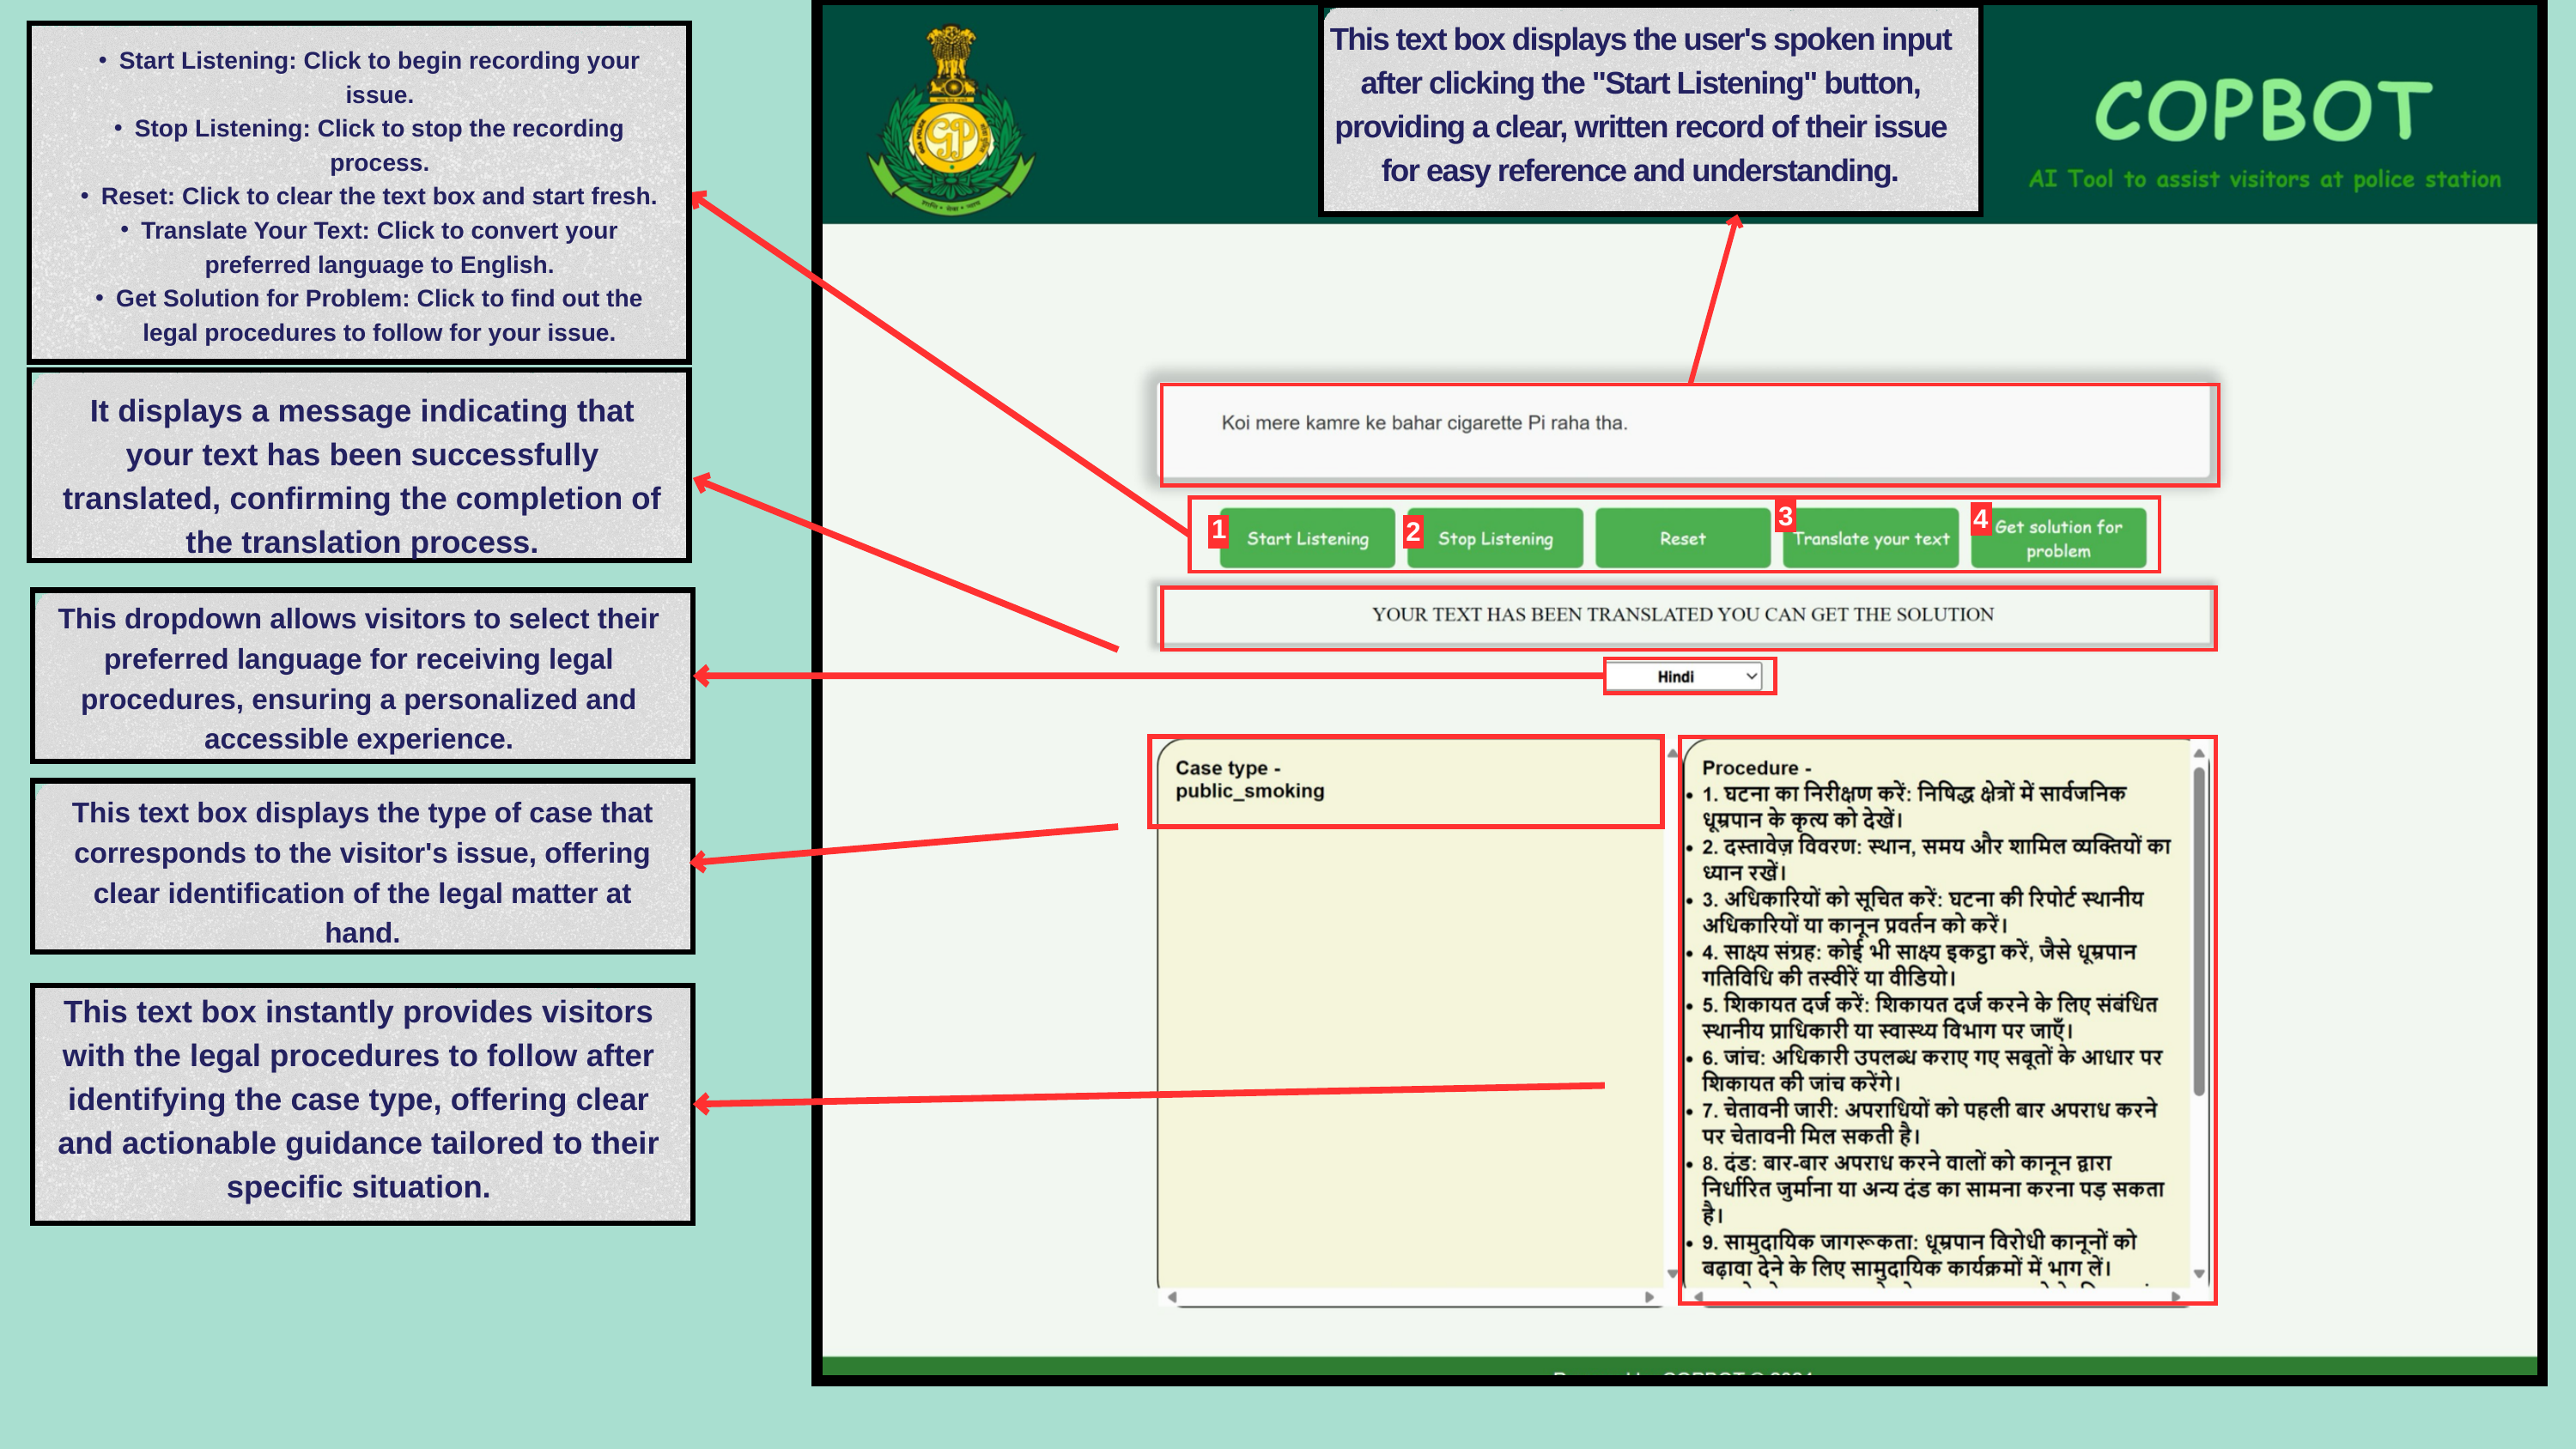

This text box displays the user's spoken input after clicking the "Start Listening" button, providing a clear, written record of their issue for easy reference and understanding.

Start Listening: Click to begin recording your issue.
Stop Listening: Click to stop the recording process.
Reset: Click to clear the text box and start fresh.
Translate Your Text: Click to convert your preferred language to English.
Get Solution for Problem: Click to find out the legal procedures to follow for your issue.

It displays a message indicating that your text has been successfully translated, confirming the completion of the translation process.

3
4

1
2

This dropdown allows visitors to select their preferred language for receiving legal procedures, ensuring a personalized and accessible experience.

This text box displays the type of case that corresponds to the visitor's issue, offering clear identification of the legal matter at hand.

This text box instantly provides visitors with the legal procedures to follow after identifying the case type, offering clear and actionable guidance tailored to their specific situation.